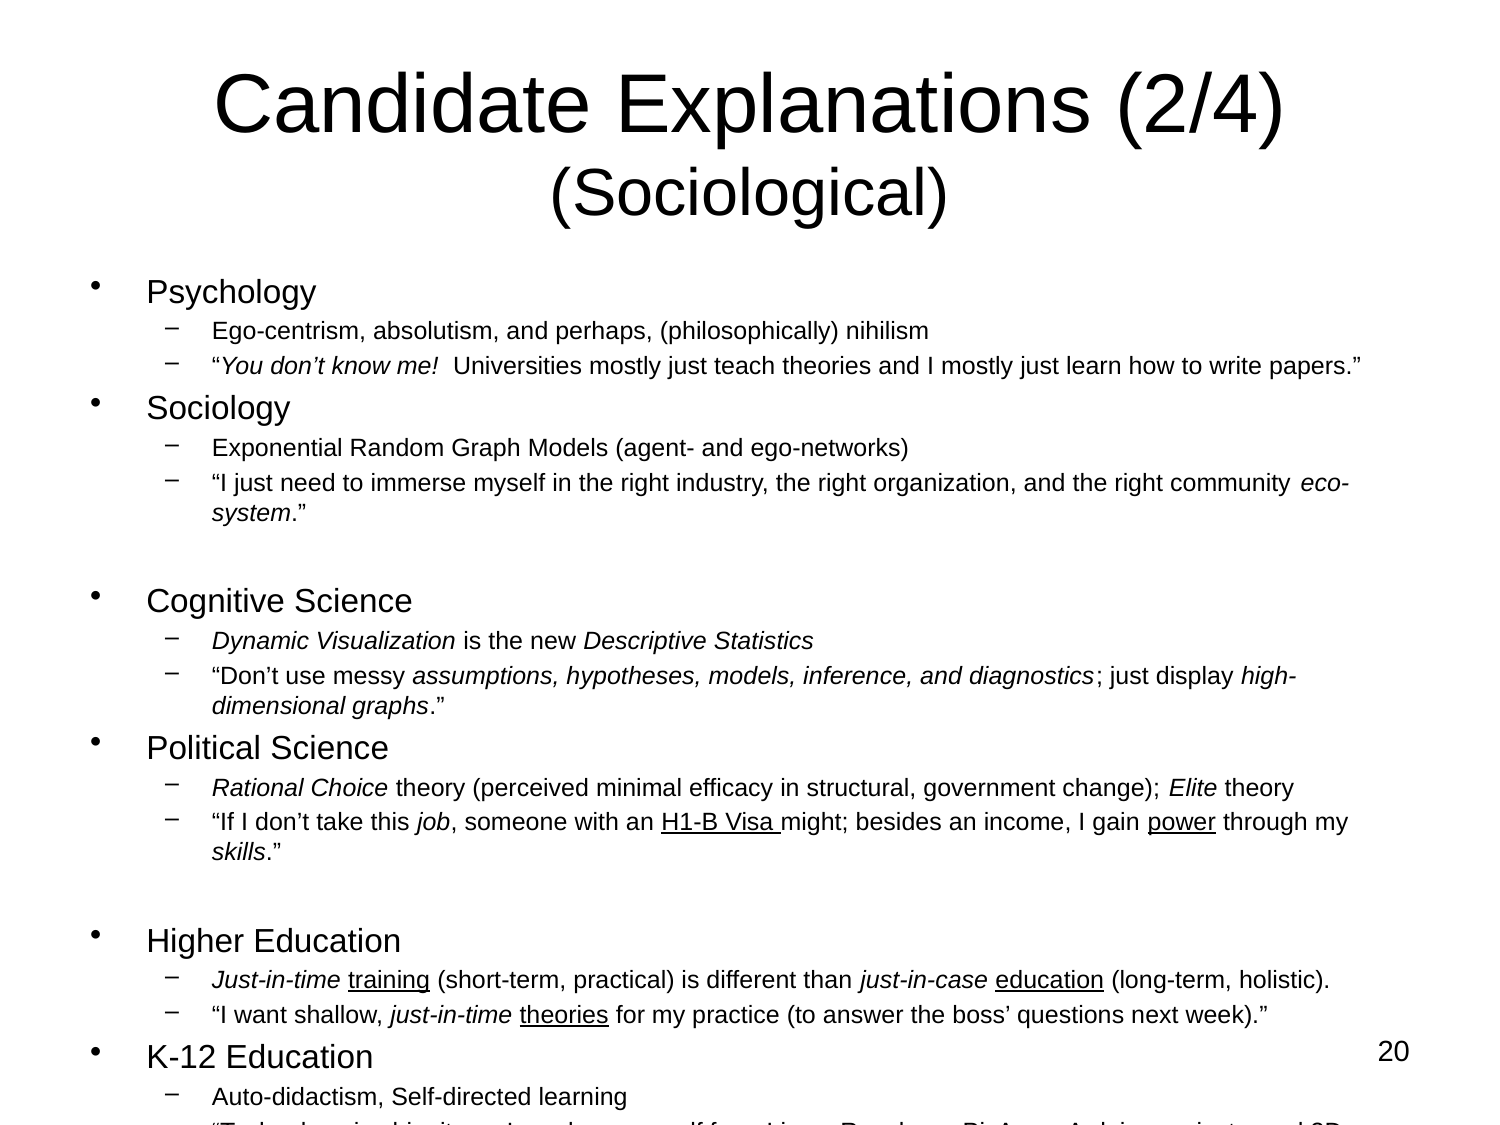

# Candidate Explanations (2/4) (Sociological)
Psychology
Ego-centrism, absolutism, and perhaps, (philosophically) nihilism
“You don’t know me!  Universities mostly just teach theories and I mostly just learn how to write papers.”
Sociology
Exponential Random Graph Models (agent- and ego-networks)
“I just need to immerse myself in the right industry, the right organization, and the right community eco-system.”

Cognitive Science
Dynamic Visualization is the new Descriptive Statistics
“Don’t use messy assumptions, hypotheses, models, inference, and diagnostics; just display high-dimensional graphs.”
Political Science
Rational Choice theory (perceived minimal efficacy in structural, government change); Elite theory
“If I don’t take this job, someone with an H1-B Visa might; besides an income, I gain power through my skills.”

Higher Education
Just-in-time training (short-term, practical) is different than just-in-case education (long-term, holistic).
“I want shallow, just-in-time theories for my practice (to answer the boss’ questions next week).”
K-12 Education
Auto-didactism, Self-directed learning
“Technology is ubiquitous; I can learn myself from Linux, Raspberry Pi, Apps, Arduino projects, and 3D printing.”

20